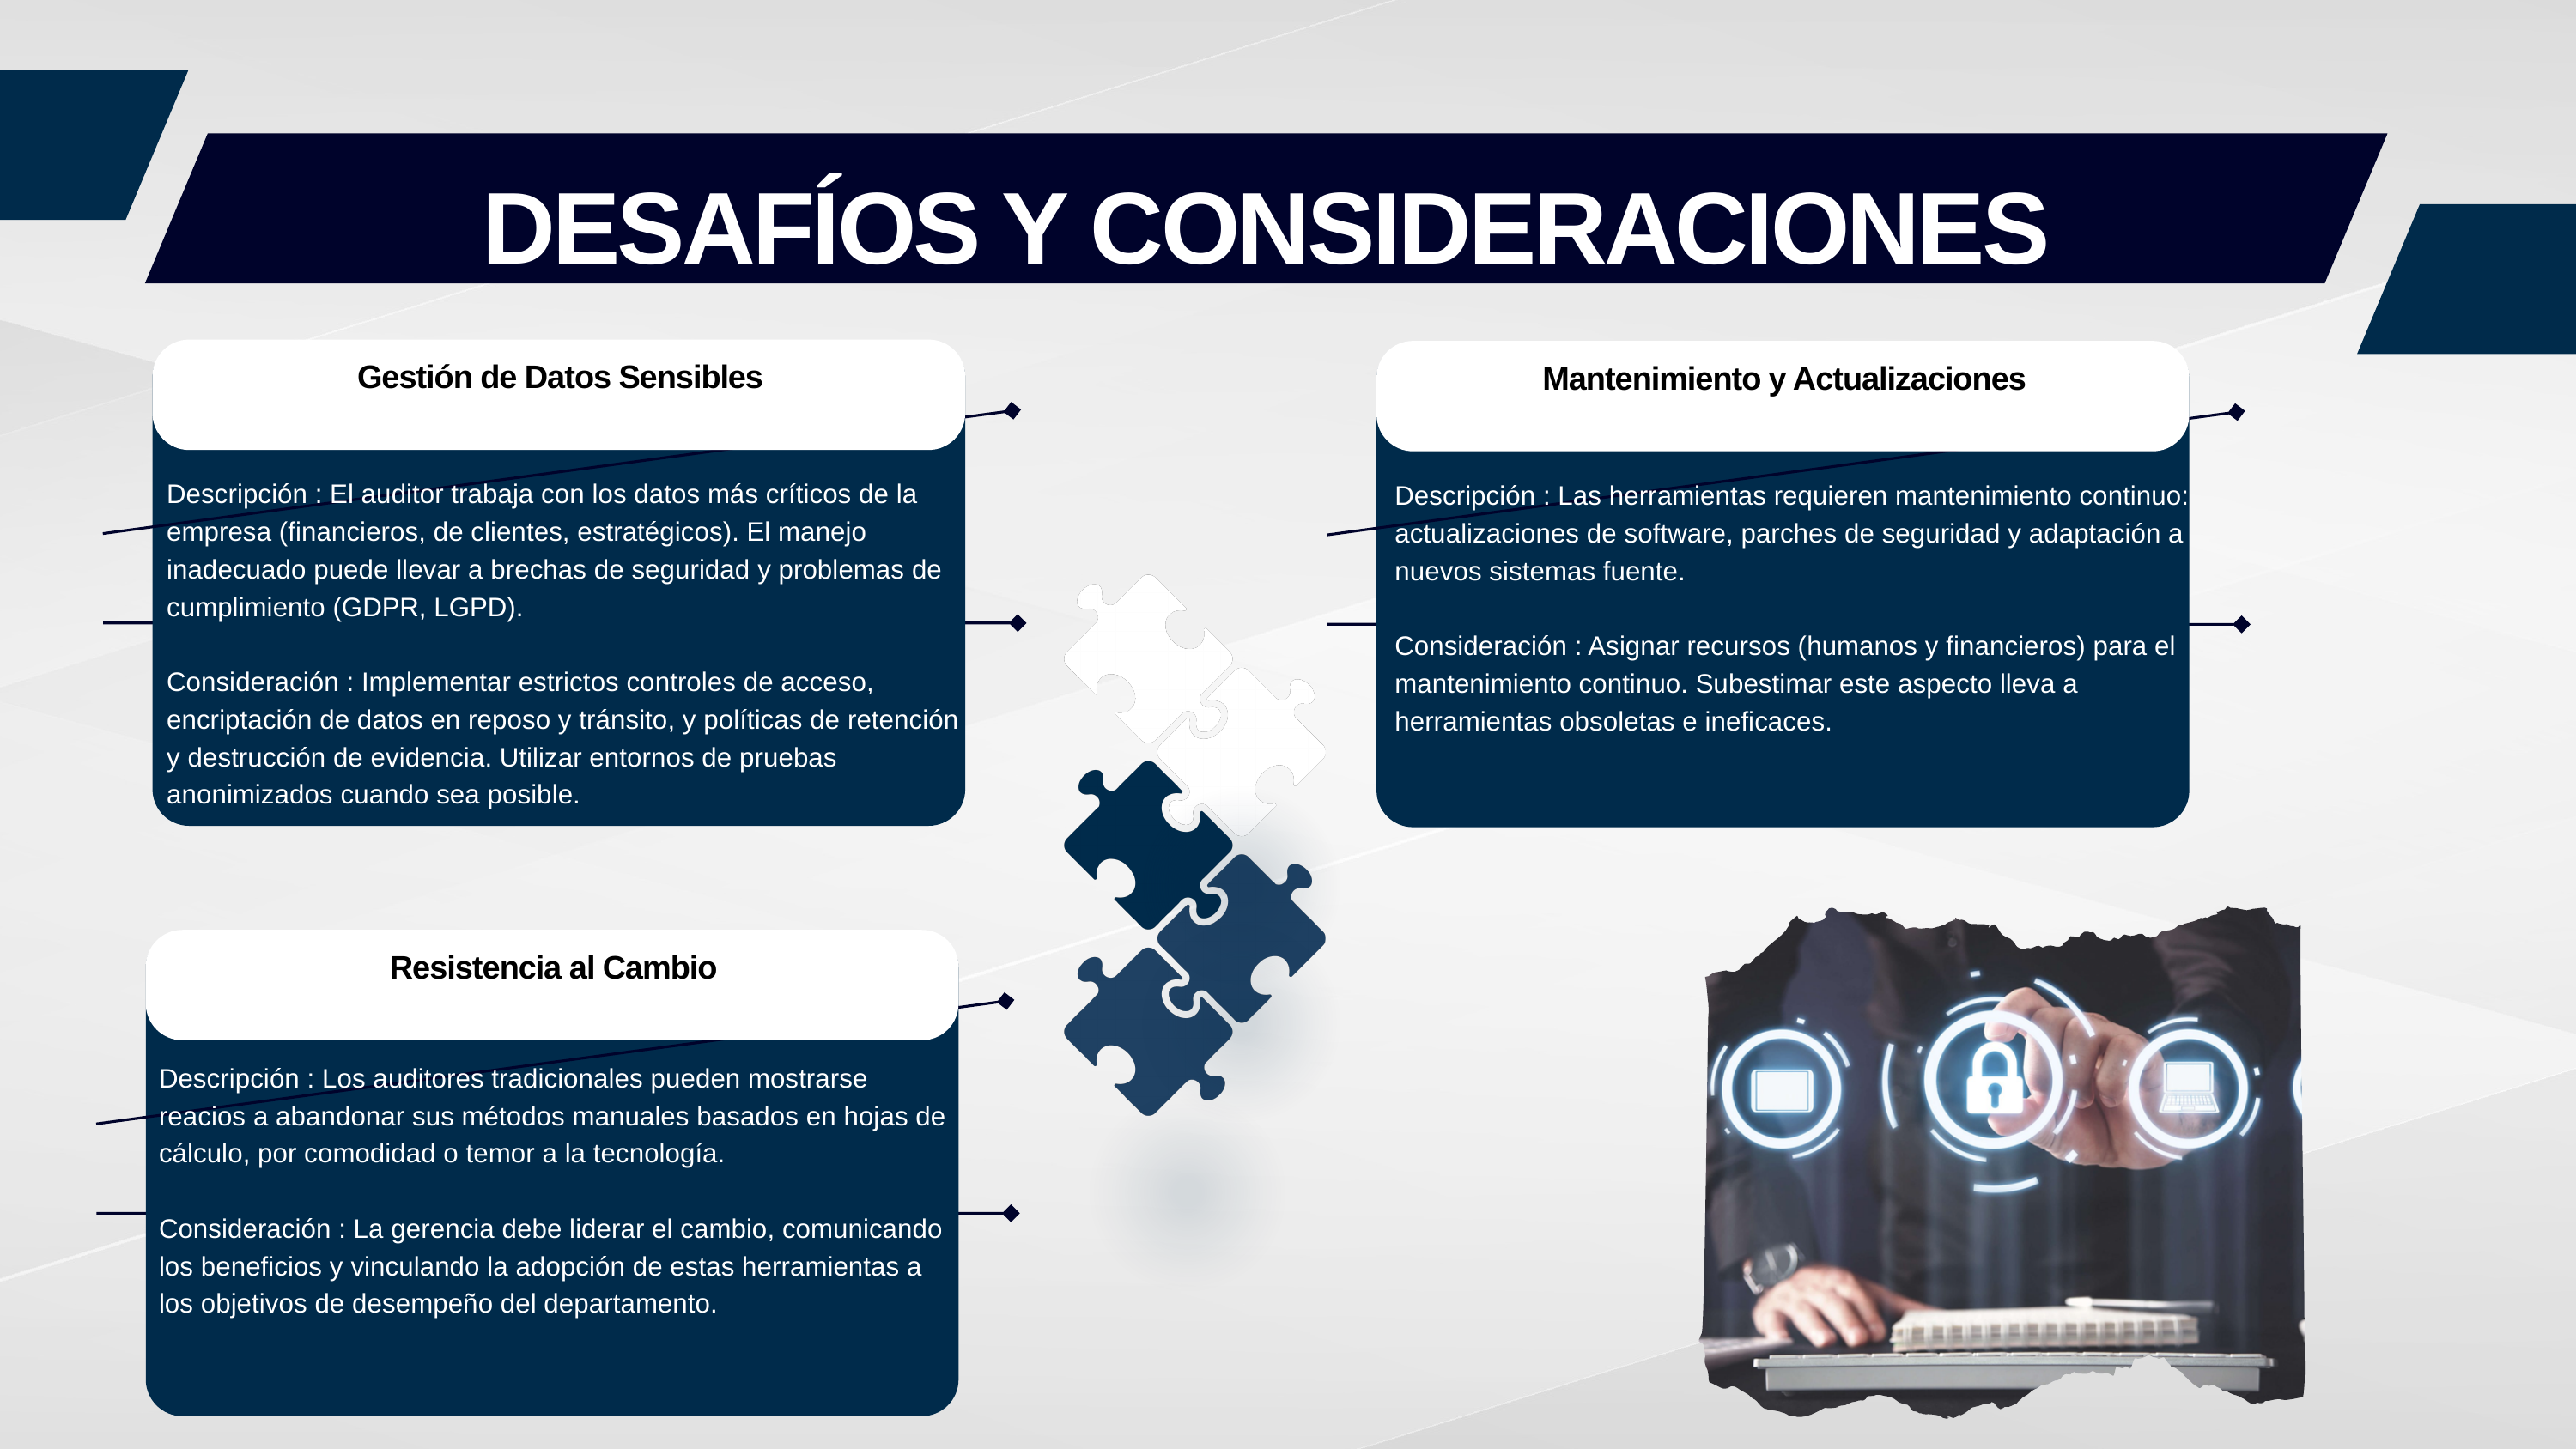

DESAFÍOS Y CONSIDERACIONES

Gestión de Datos Sensibles
Mantenimiento y Actualizaciones

Descripción : El auditor trabaja con los datos más críticos de la empresa (financieros, de clientes, estratégicos). El manejo inadecuado puede llevar a brechas de seguridad y problemas de cumplimiento (GDPR, LGPD).

Consideración : Implementar estrictos controles de acceso, encriptación de datos en reposo y tránsito, y políticas de retención y destrucción de evidencia. Utilizar entornos de pruebas anonimizados cuando sea posible.

Descripción : Las herramientas requieren mantenimiento continuo: actualizaciones de software, parches de seguridad y adaptación a nuevos sistemas fuente.

Consideración : Asignar recursos (humanos y financieros) para el mantenimiento continuo. Subestimar este aspecto lleva a herramientas obsoletas e ineficaces.

Resistencia al Cambio

Descripción : Los auditores tradicionales pueden mostrarse reacios a abandonar sus métodos manuales basados en hojas de cálculo, por comodidad o temor a la tecnología.

Consideración : La gerencia debe liderar el cambio, comunicando los beneficios y vinculando la adopción de estas herramientas a los objetivos de desempeño del departamento.